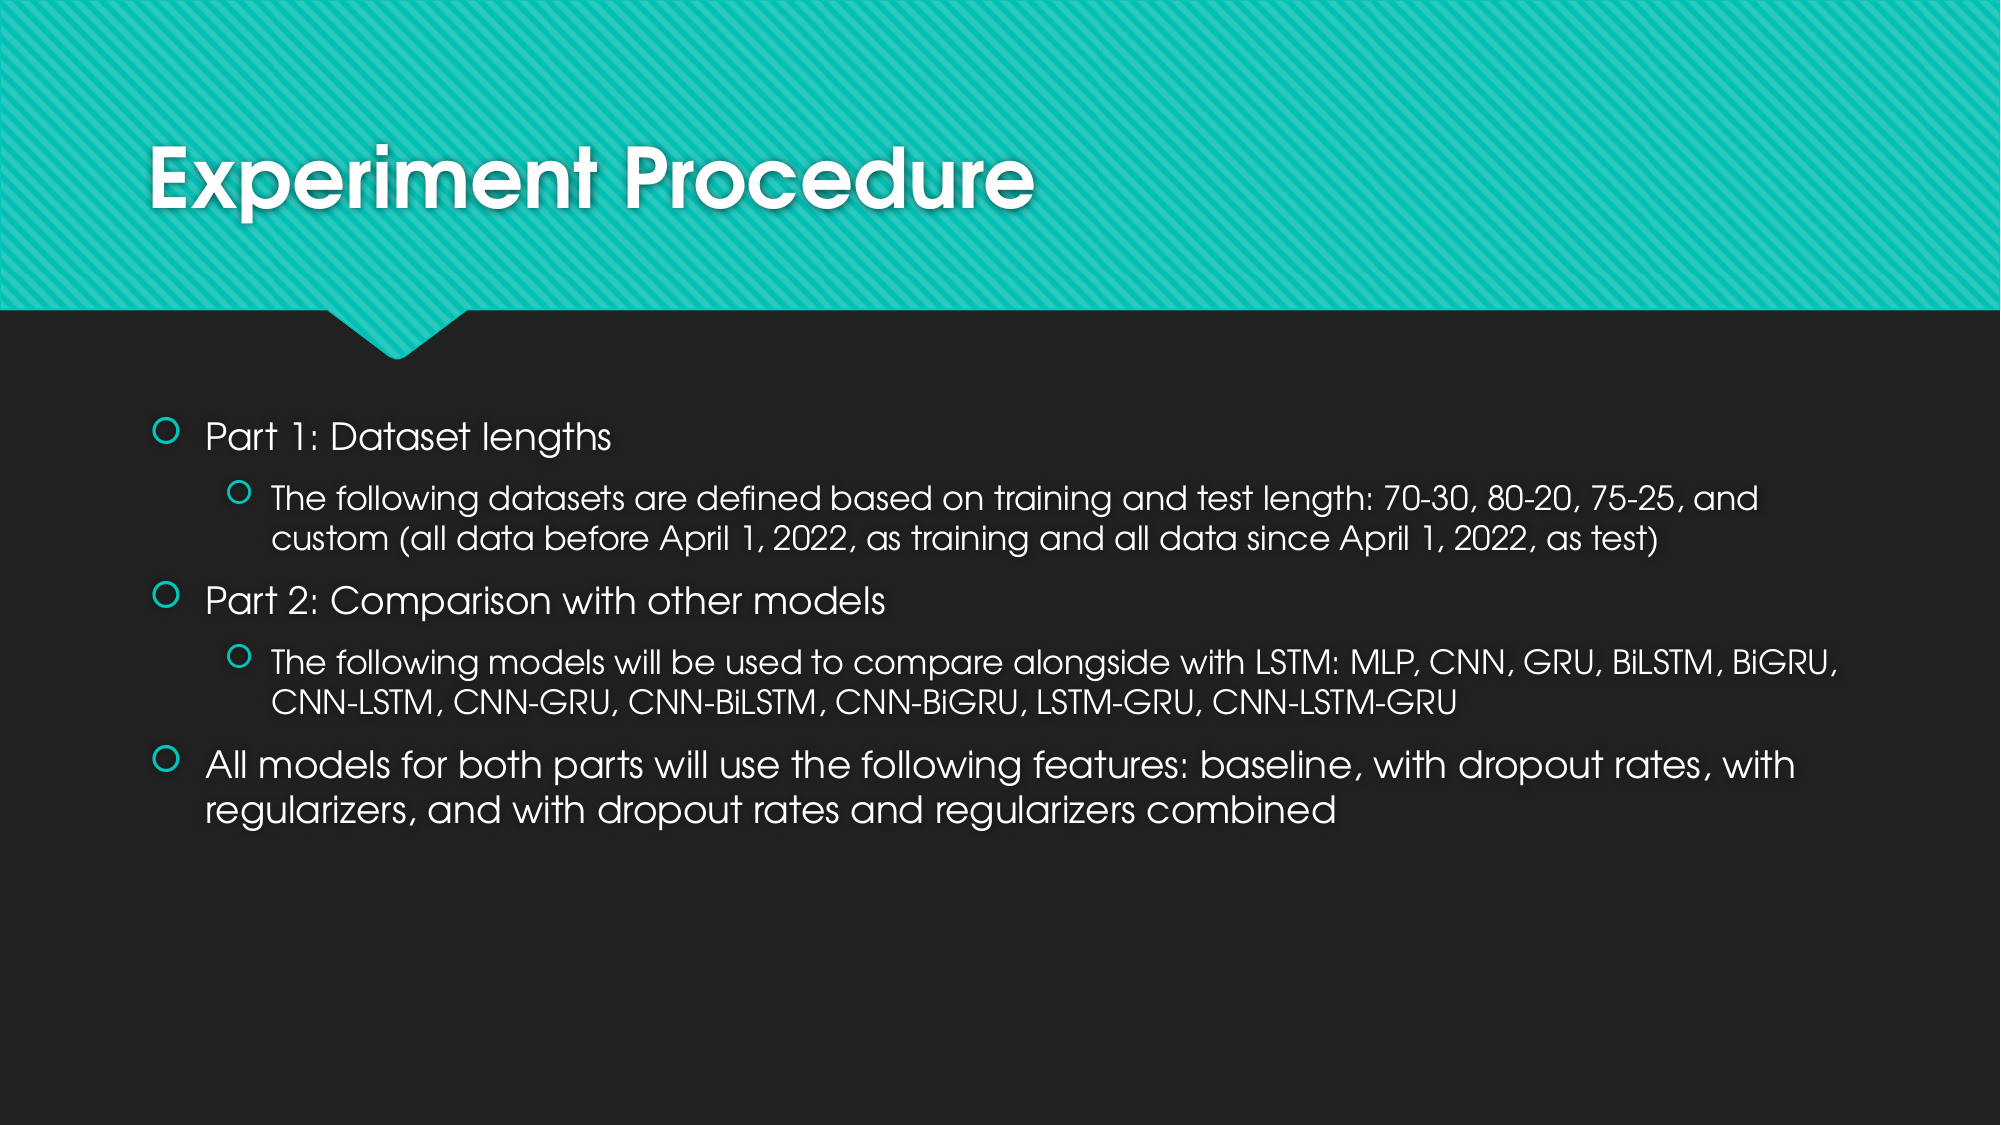

# Experiment Procedure
Part 1: Dataset lengths
The following datasets are defined based on training and test length: 70-30, 80-20, 75-25, and custom (all data before April 1, 2022, as training and all data since April 1, 2022, as test)
Part 2: Comparison with other models
The following models will be used to compare alongside with LSTM: MLP, CNN, GRU, BiLSTM, BiGRU, CNN-LSTM, CNN-GRU, CNN-BiLSTM, CNN-BiGRU, LSTM-GRU, CNN-LSTM-GRU
All models for both parts will use the following features: baseline, with dropout rates, with regularizers, and with dropout rates and regularizers combined